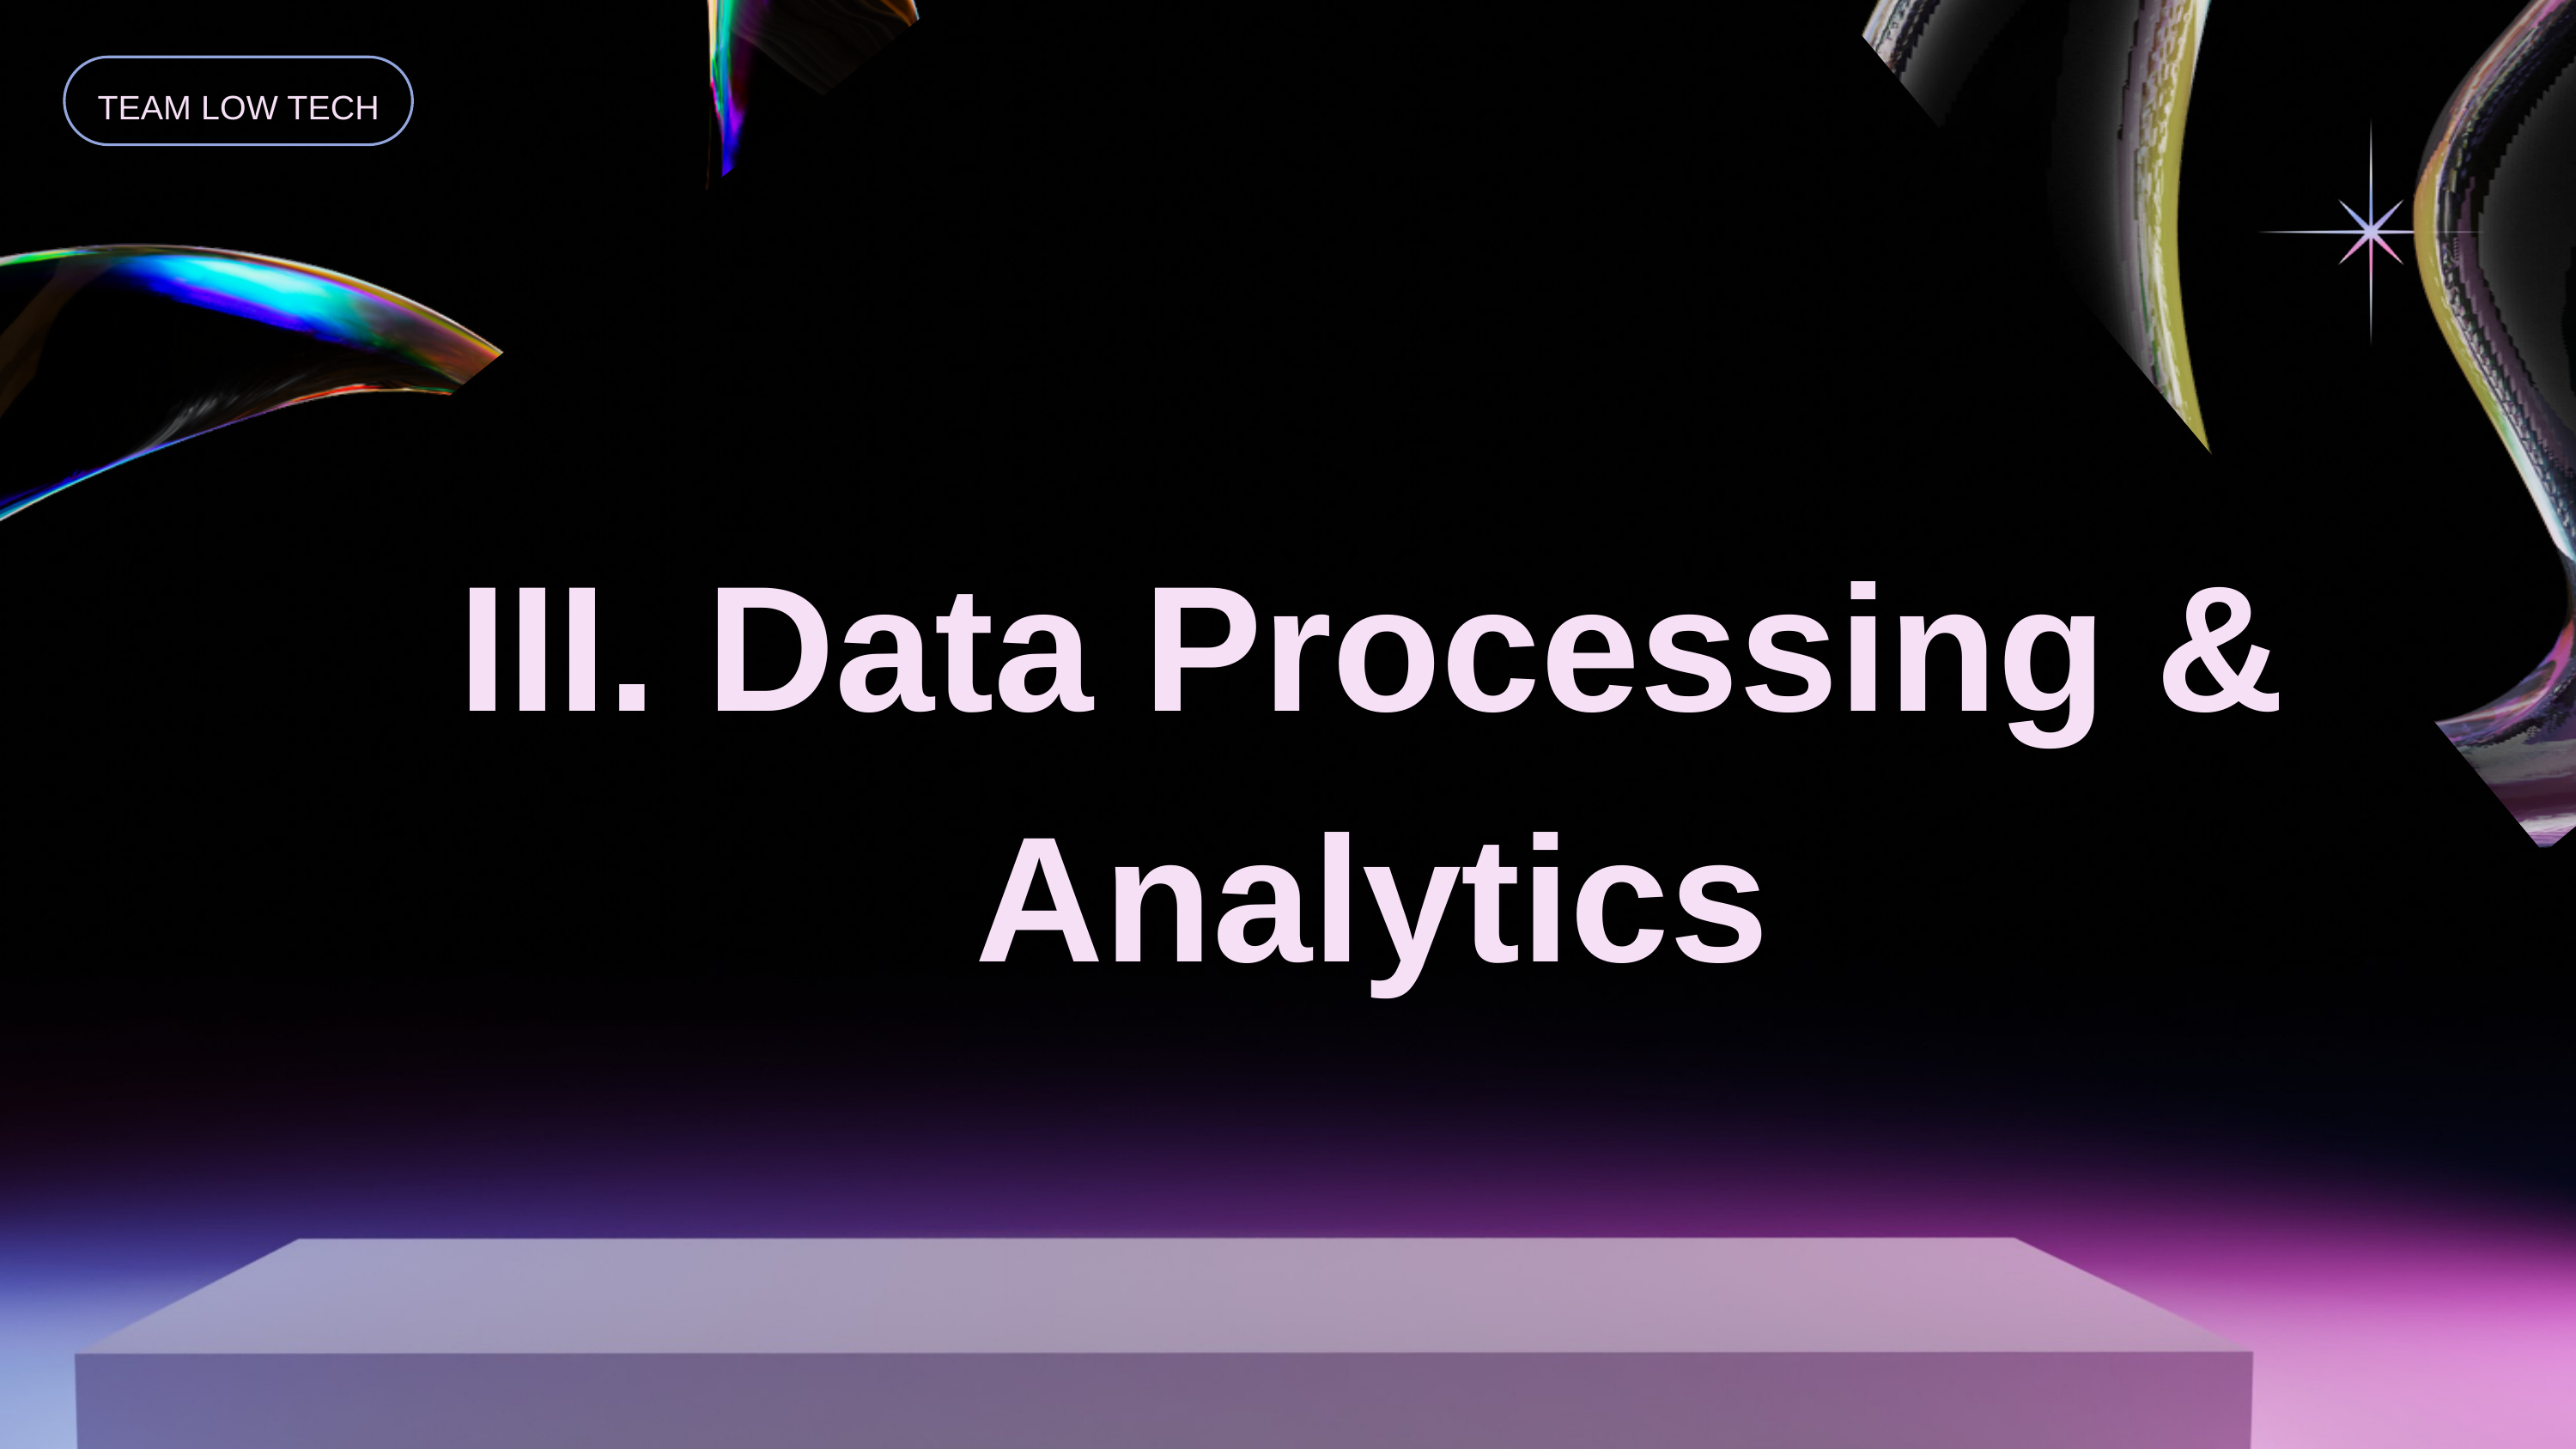

TEAM LOW TECH

III. Data Processing & Analytics